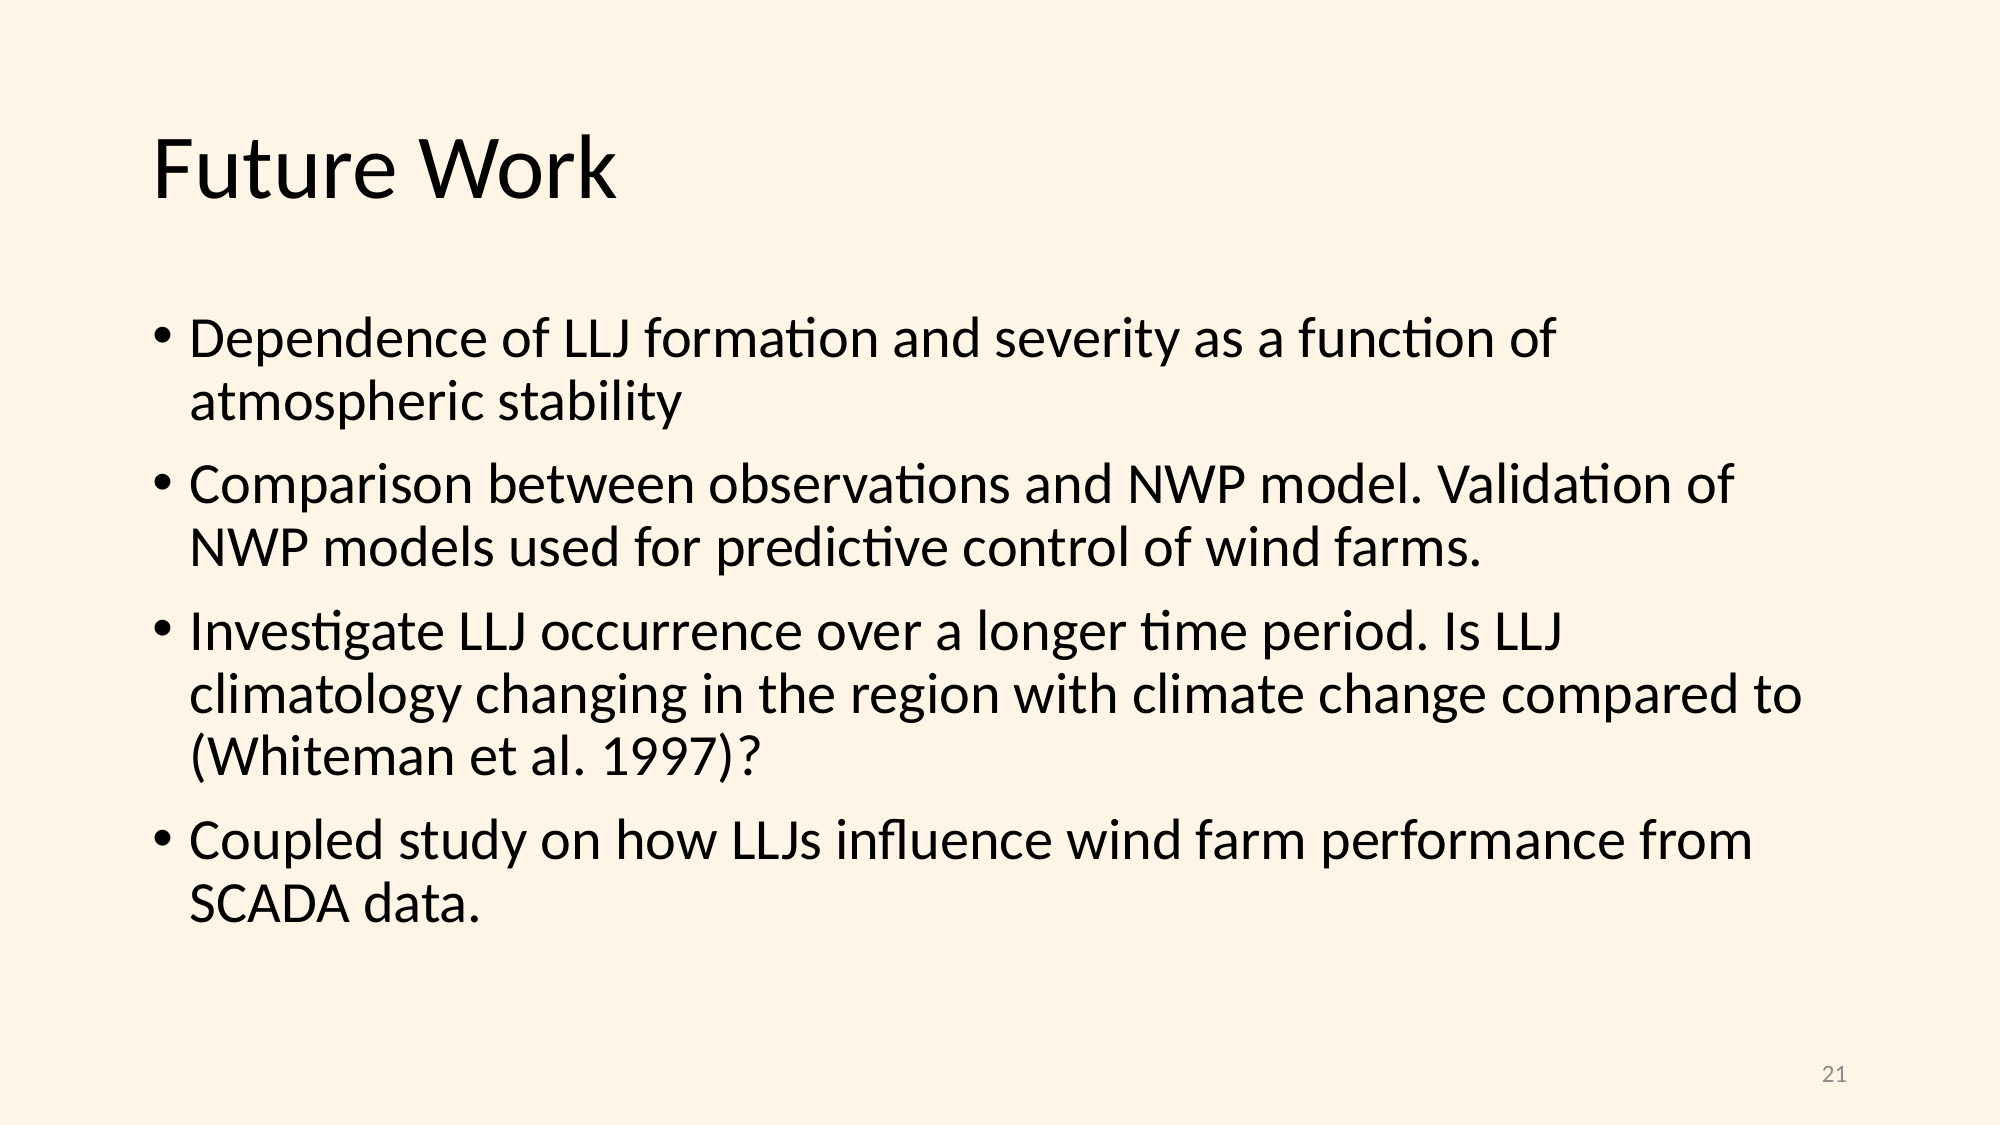

# Future Work
Dependence of LLJ formation and severity as a function of atmospheric stability
Comparison between observations and NWP model. Validation of NWP models used for predictive control of wind farms.
Investigate LLJ occurrence over a longer time period. Is LLJ climatology changing in the region with climate change compared to (Whiteman et al. 1997)?
Coupled study on how LLJs influence wind farm performance from SCADA data.
21